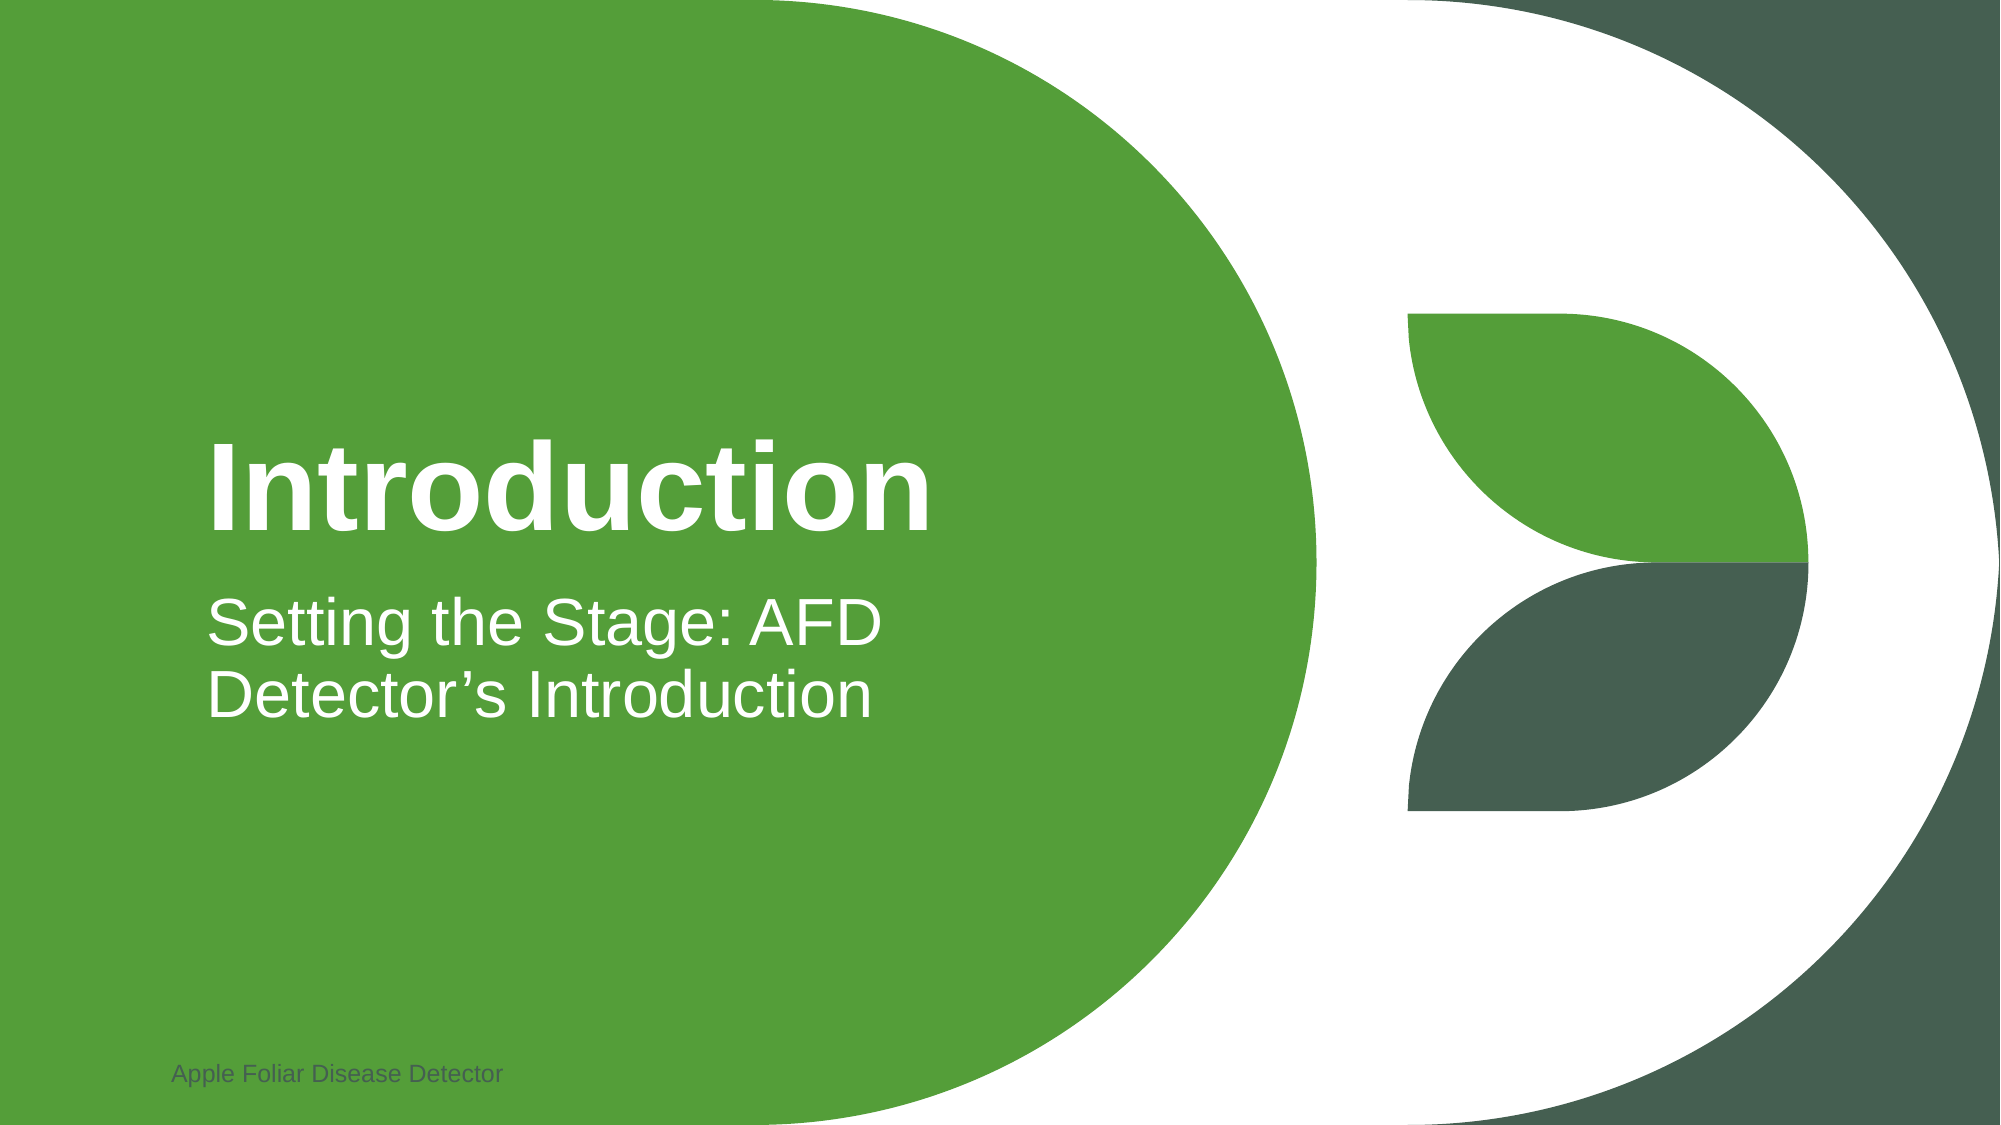

# Introduction
Setting the Stage: AFD Detector’s Introduction
Apple Foliar Disease Detector
2